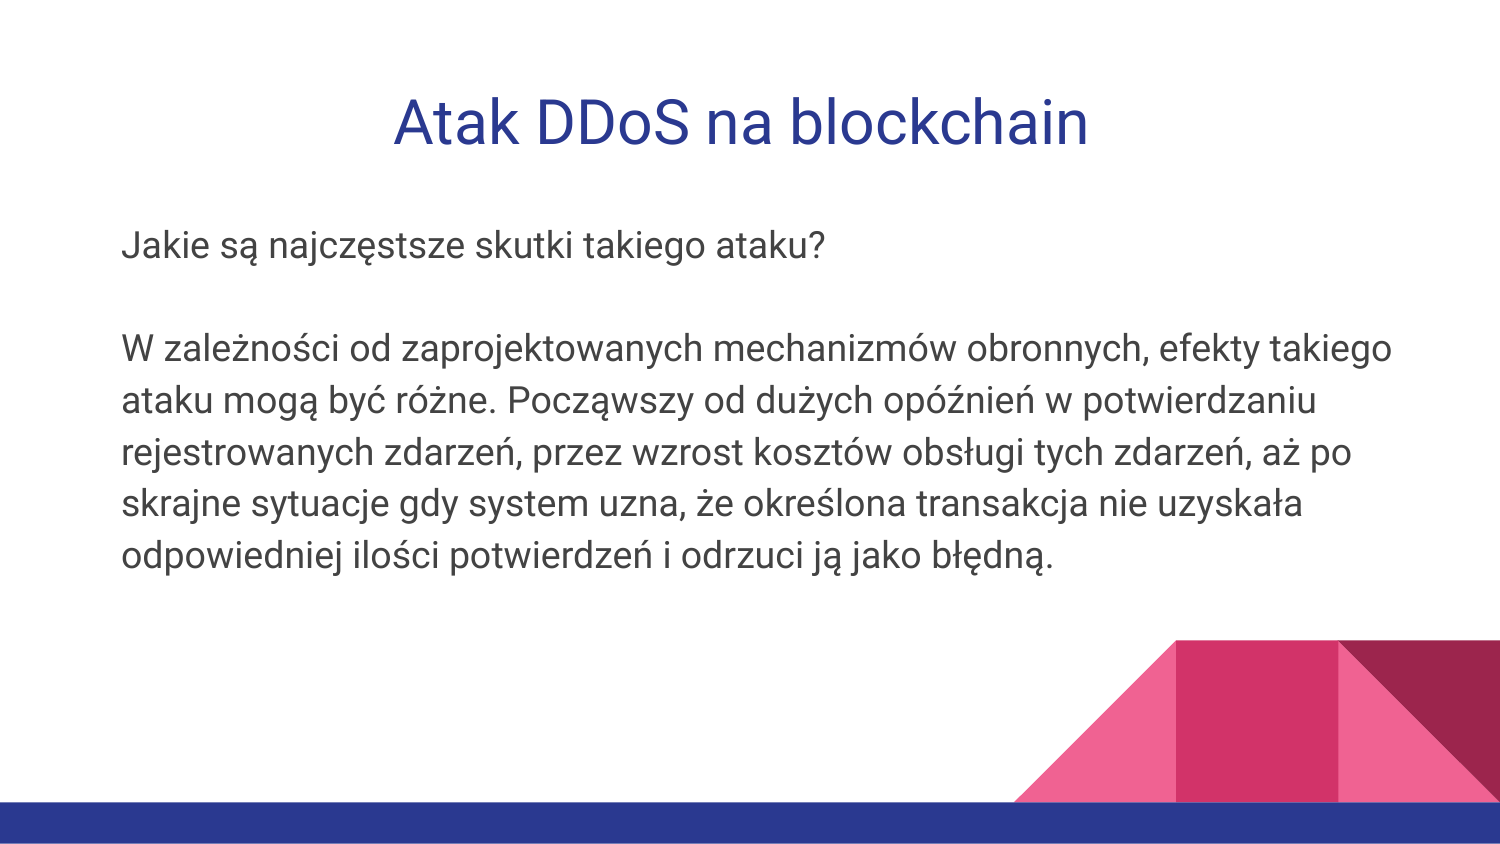

# Atak DDoS na blockchain
Jakie są najczęstsze skutki takiego ataku?

W zależności od zaprojektowanych mechanizmów obronnych, efekty takiego ataku mogą być różne. Począwszy od dużych opóźnień w potwierdzaniu rejestrowanych zdarzeń, przez wzrost kosztów obsługi tych zdarzeń, aż po skrajne sytuacje gdy system uzna, że określona transakcja nie uzyskała odpowiedniej ilości potwierdzeń i odrzuci ją jako błędną.